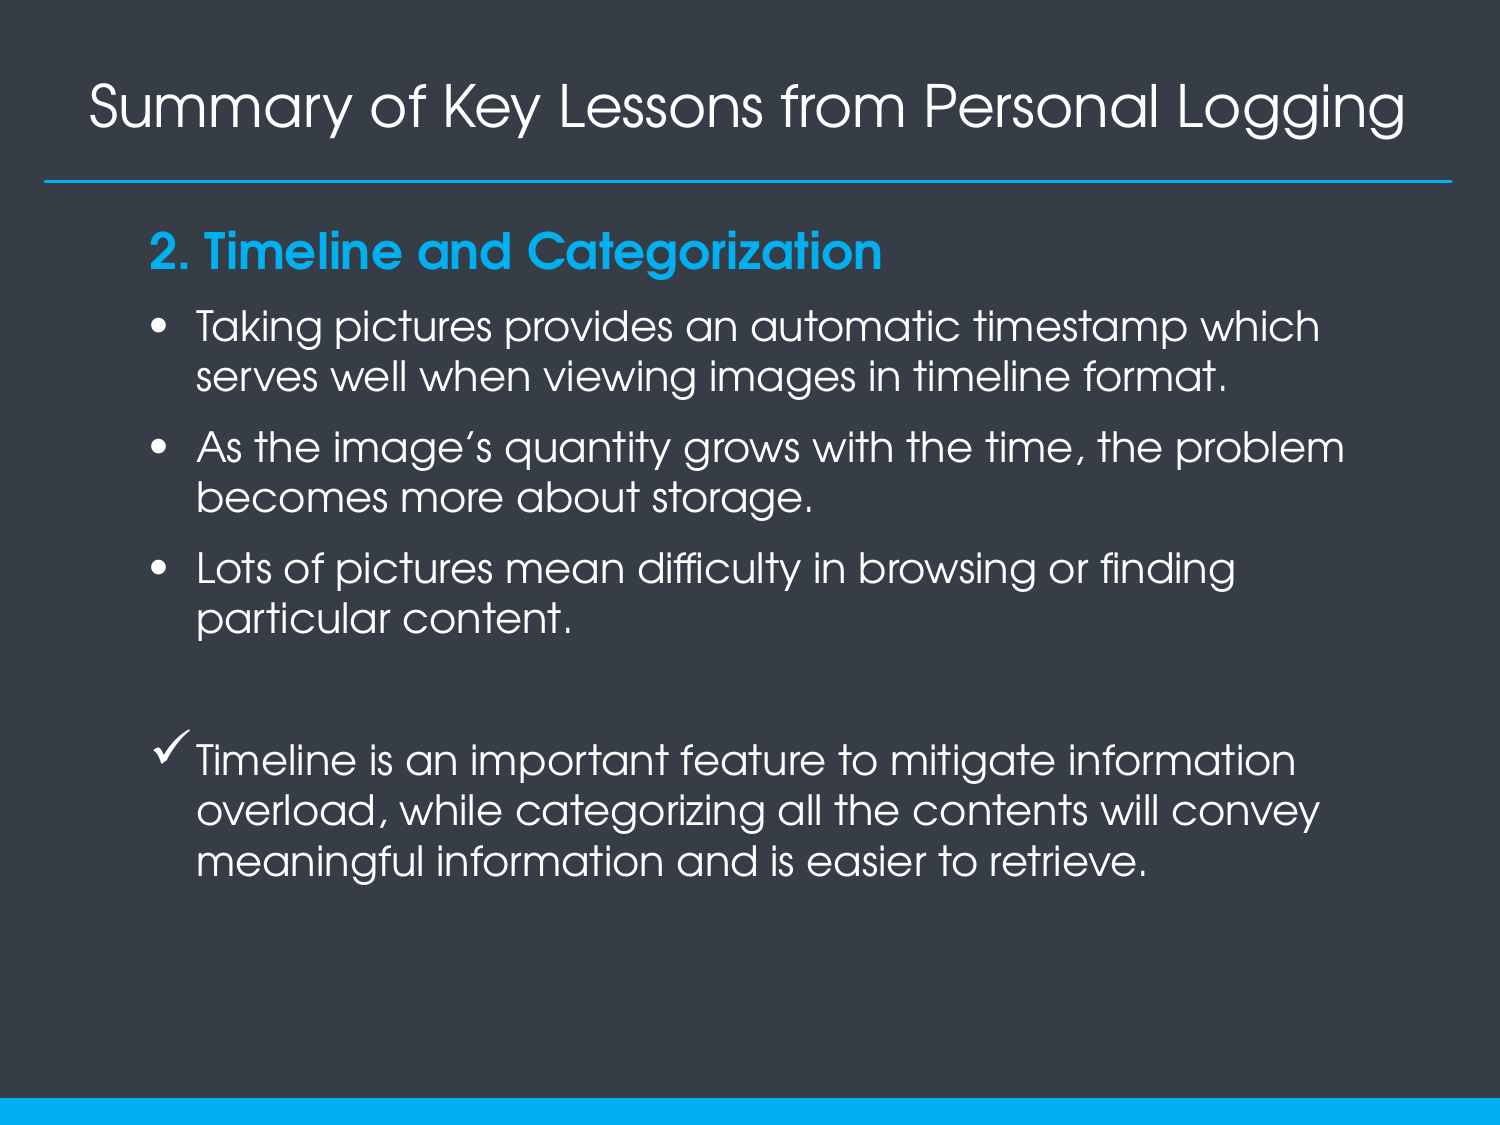

# Summary of Key Lessons from Personal Logging
2. Timeline and Categorization
Taking pictures provides an automatic timestamp which serves well when viewing images in timeline format.
As the image’s quantity grows with the time, the problem becomes more about storage.
Lots of pictures mean difficulty in browsing or finding particular content.

Timeline is an important feature to mitigate information overload, while categorizing all the contents will convey meaningful information and is easier to retrieve.